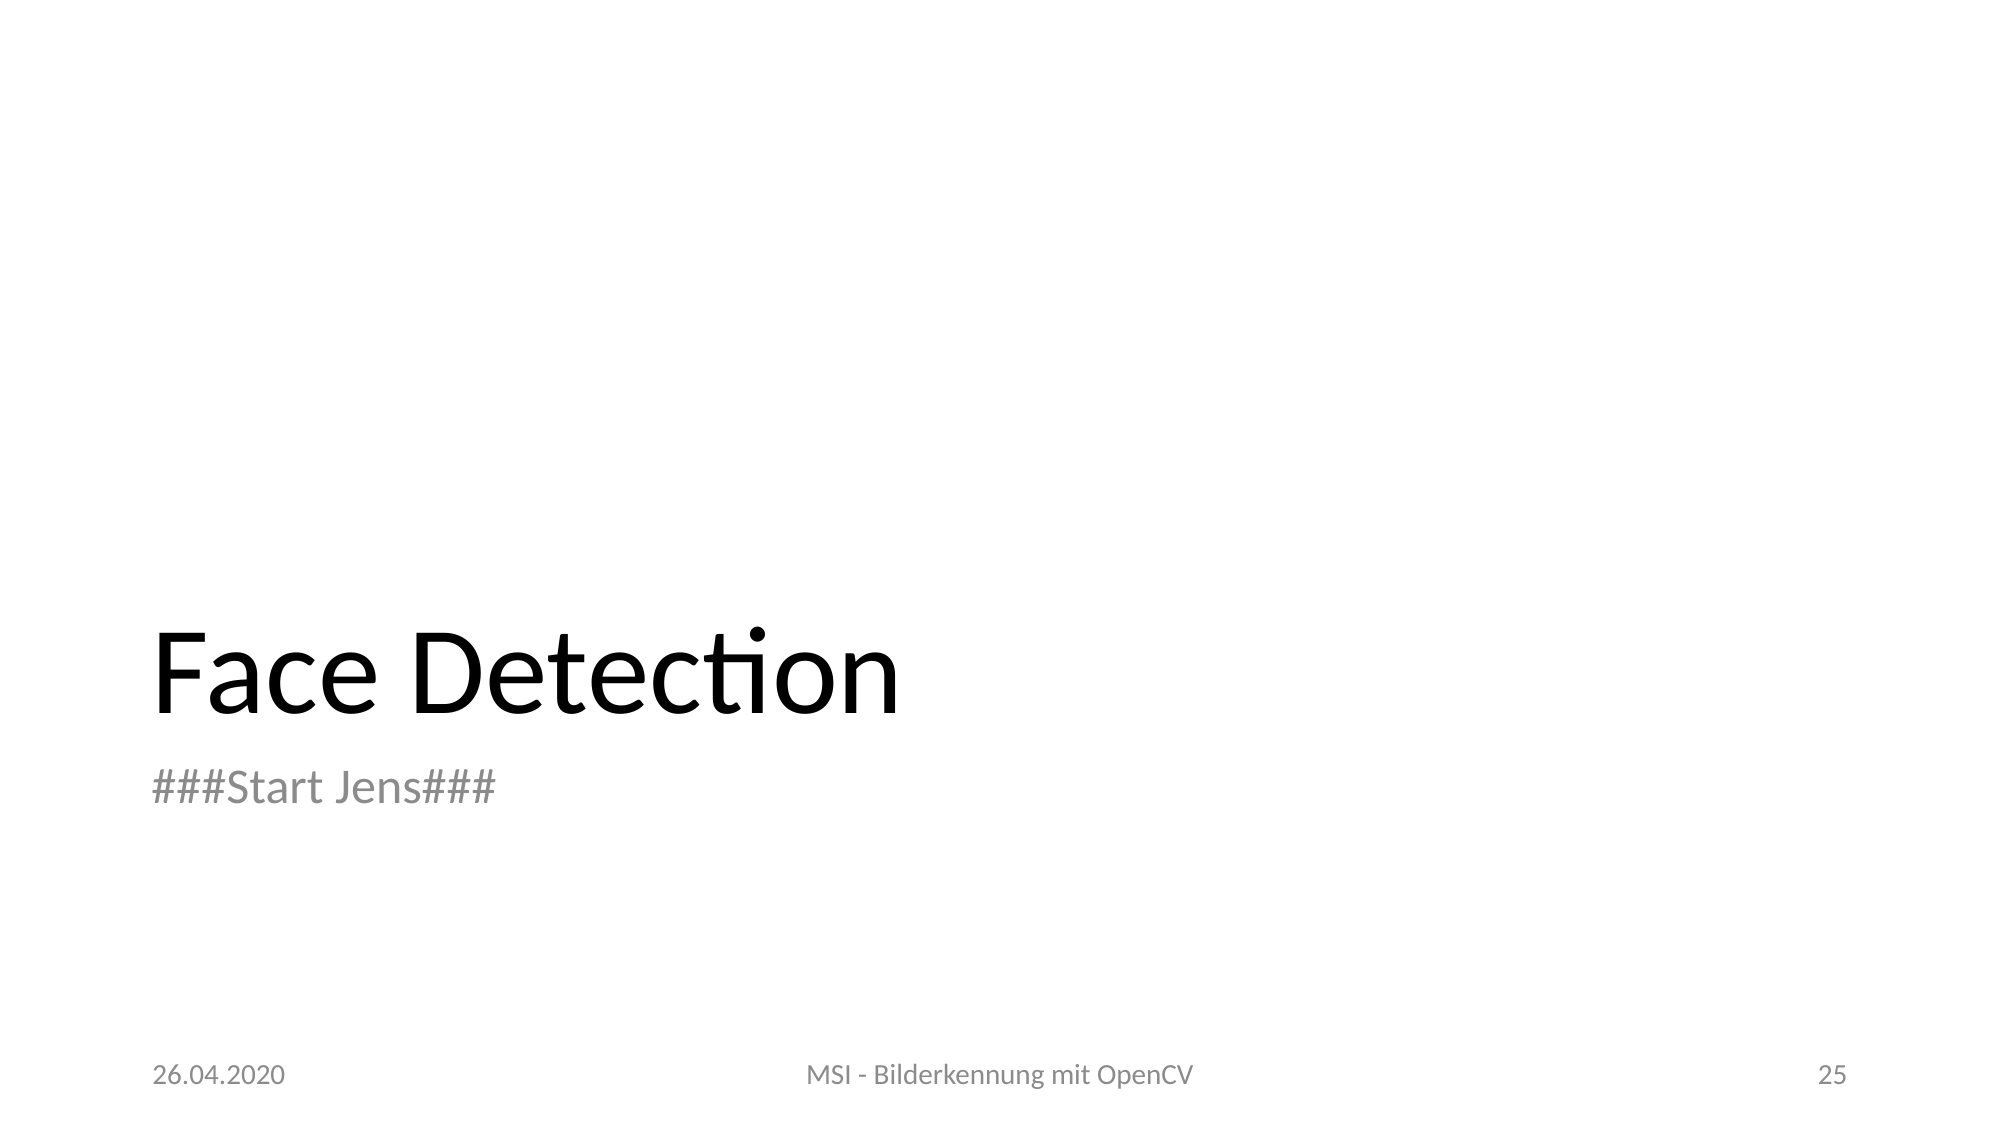

# Face Detection
###Start Jens###
26.04.2020
MSI - Bilderkennung mit OpenCV
25